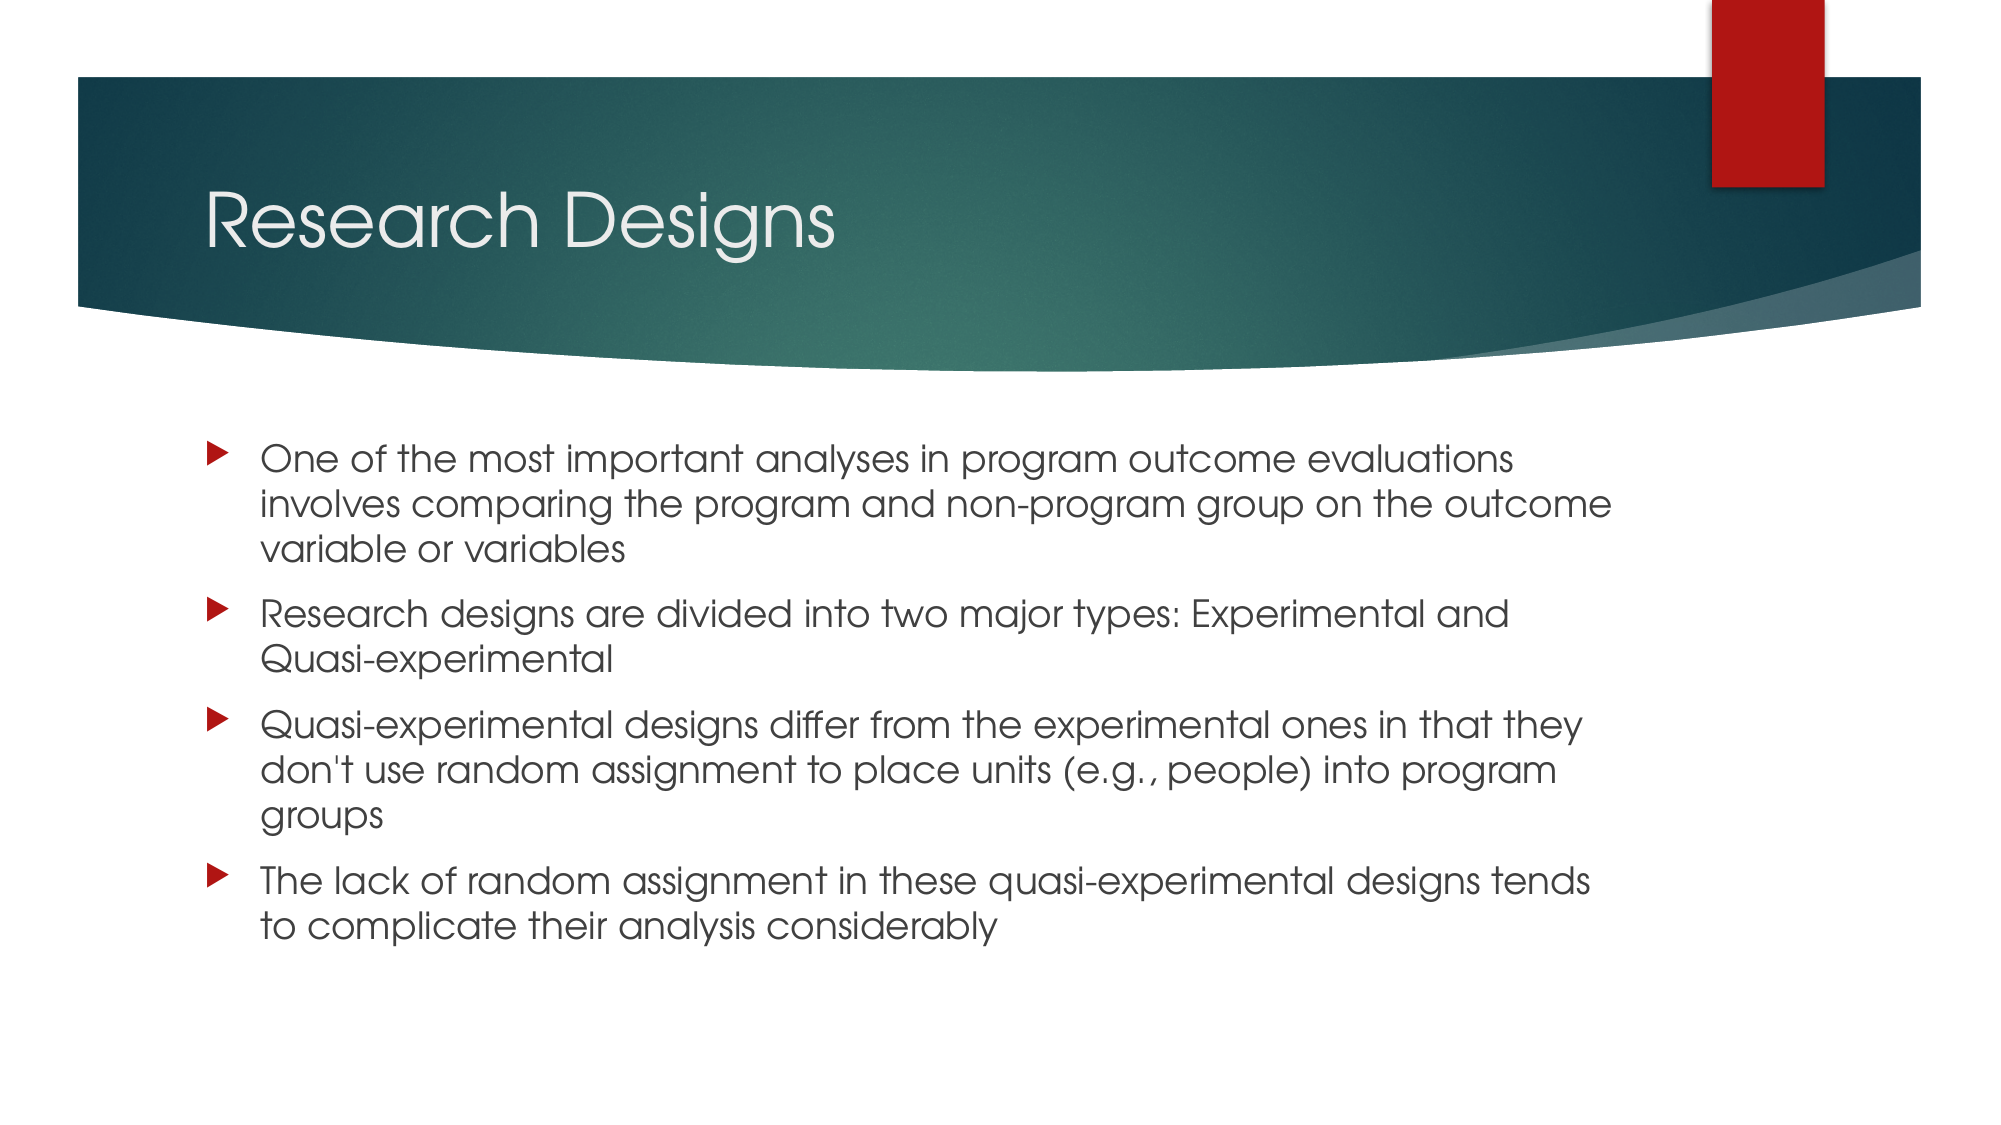

# Research Designs
One of the most important analyses in program outcome evaluations involves comparing the program and non-program group on the outcome variable or variables
Research designs are divided into two major types: Experimental and Quasi-experimental
Quasi-experimental designs differ from the experimental ones in that they don't use random assignment to place units (e.g., people) into program groups
The lack of random assignment in these quasi-experimental designs tends to complicate their analysis considerably